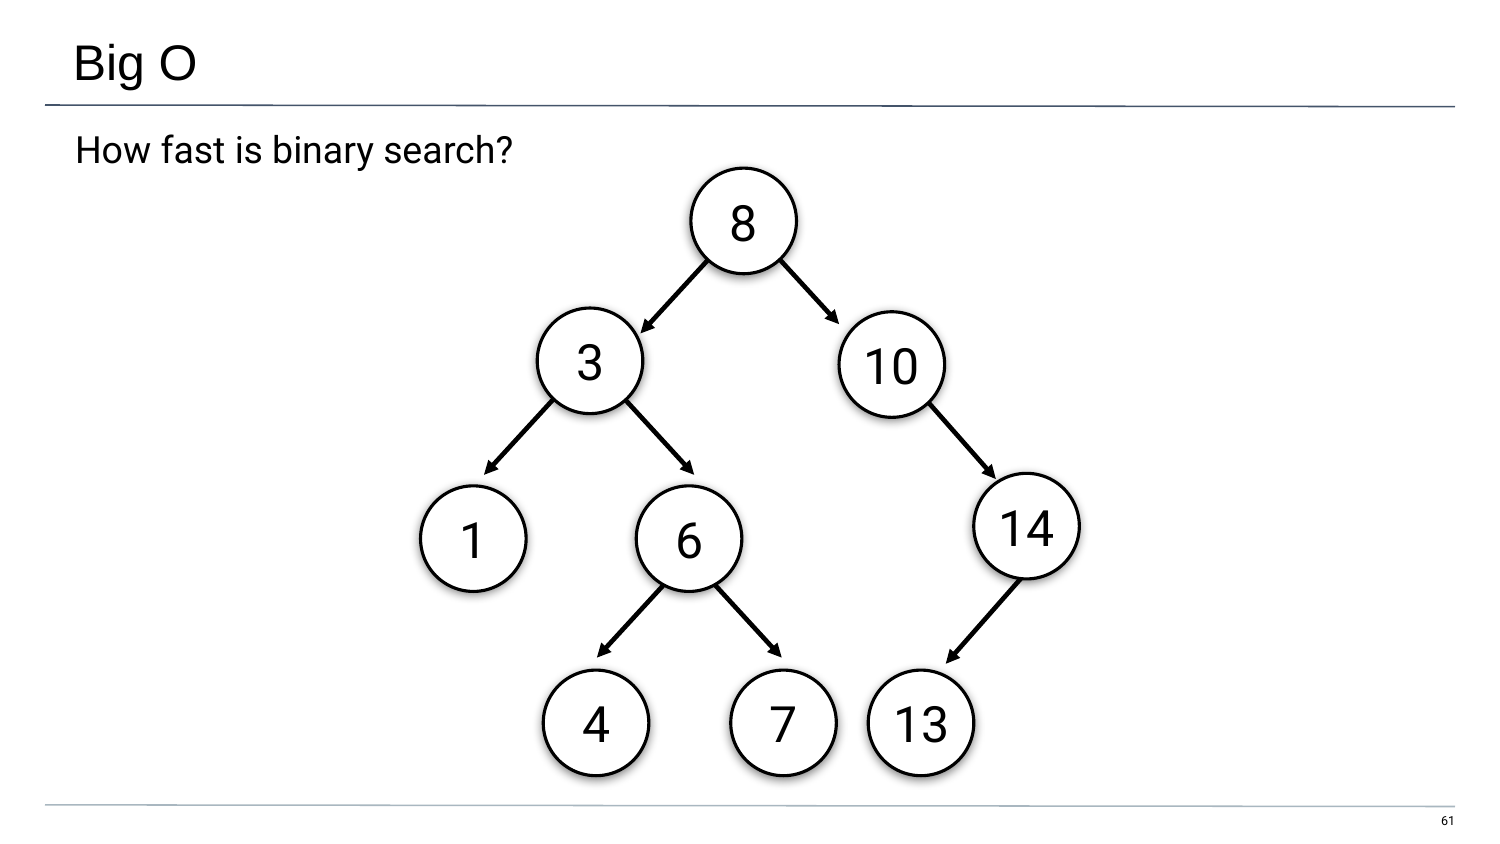

# Big O
How fast is binary search?
8
3
10
14
1
6
4
7
13